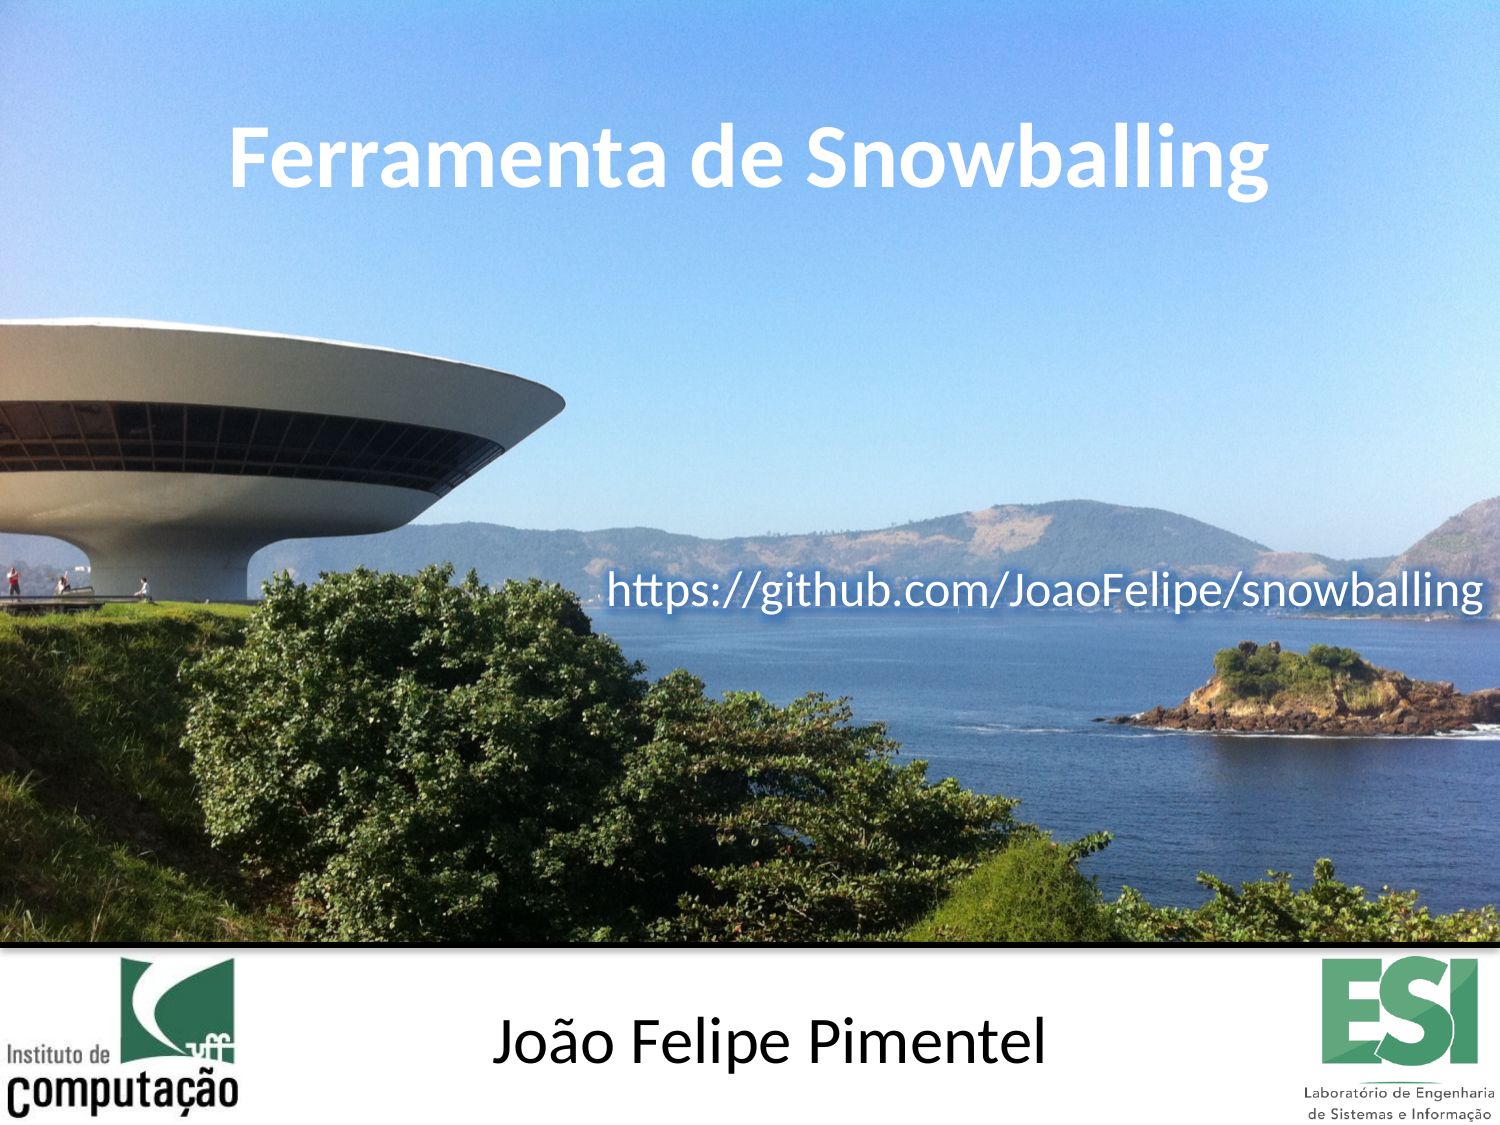

# Ferramenta de Snowballing
https://github.com/JoaoFelipe/snowballing
João Felipe Pimentel